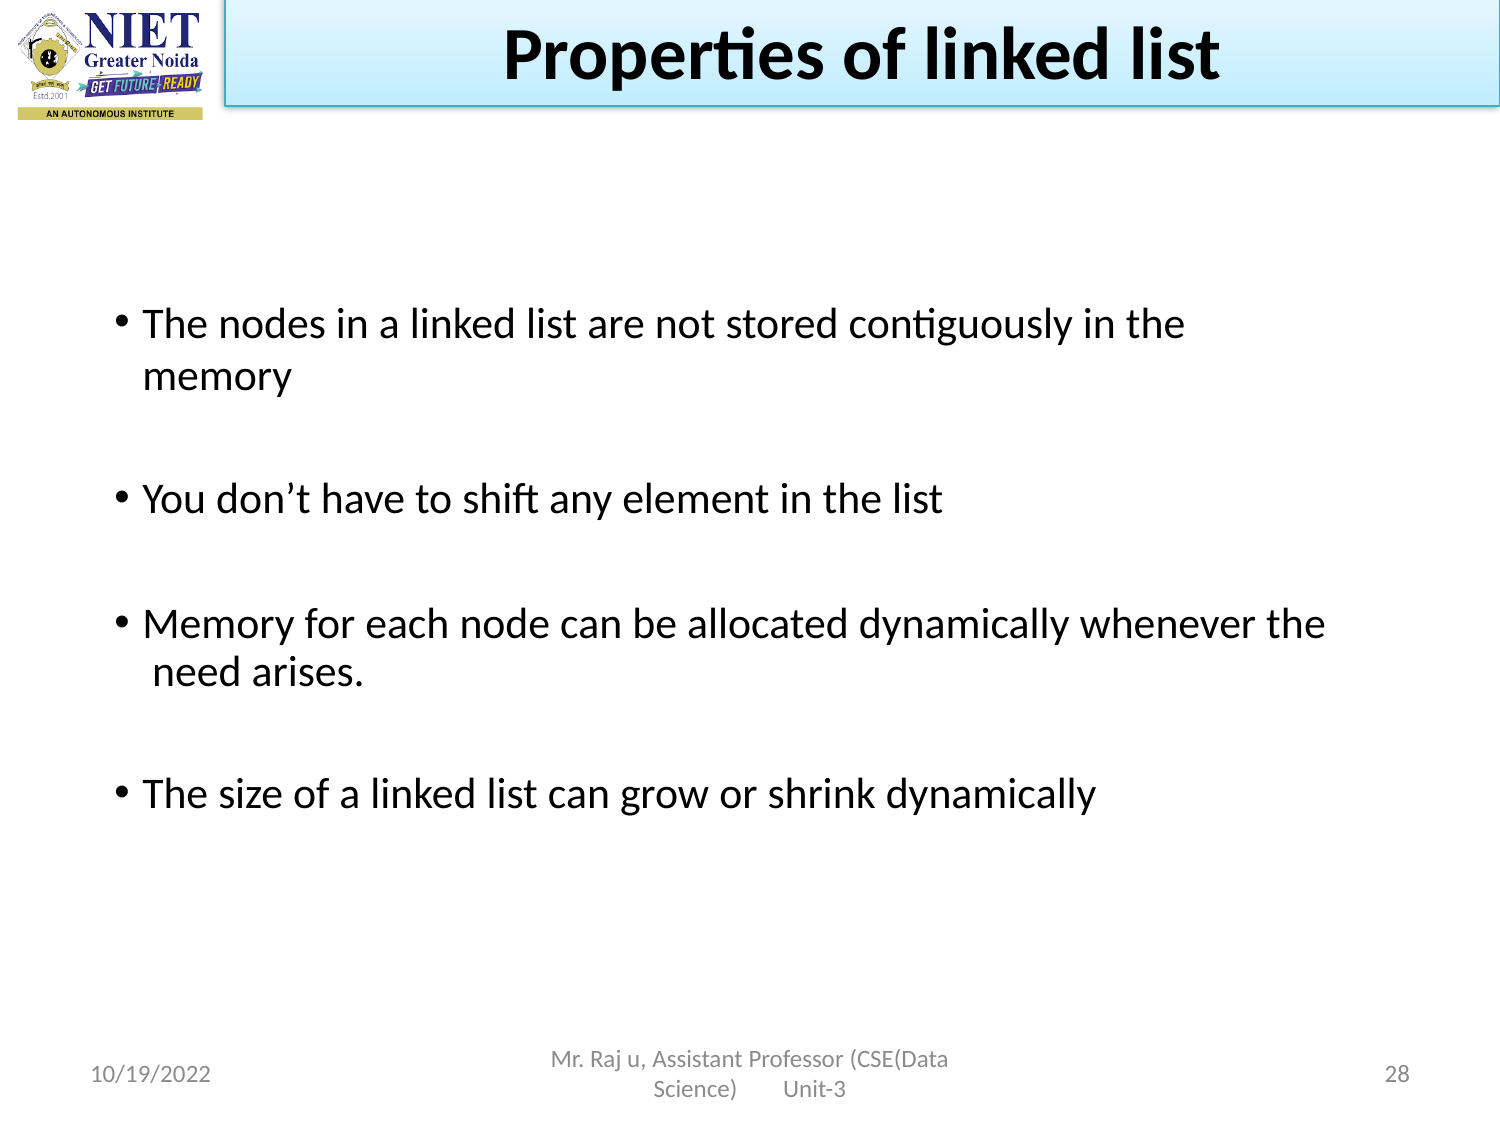

Properties of linked list
The nodes in a linked list are not stored contiguously in the memory

You don’t have to shift any element in the list

Memory for each node can be allocated dynamically whenever the  need arises.

The size of a linked list can grow or shrink dynamically
10/19/2022
Mr. Raj u, Assistant Professor (CSE(Data Science)        Unit-3
28